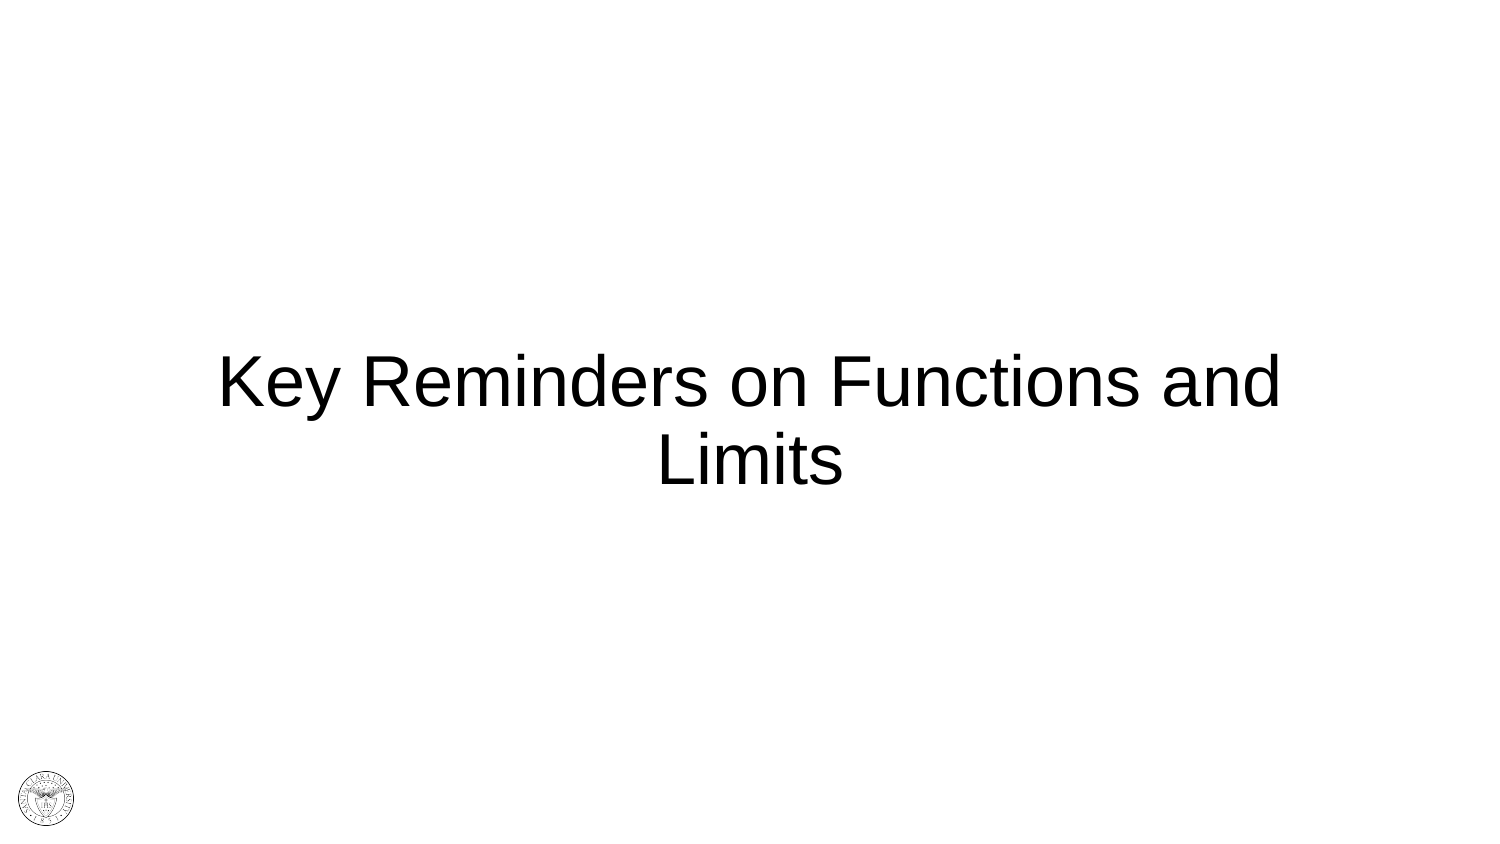

# Key Reminders on Functions and Limits